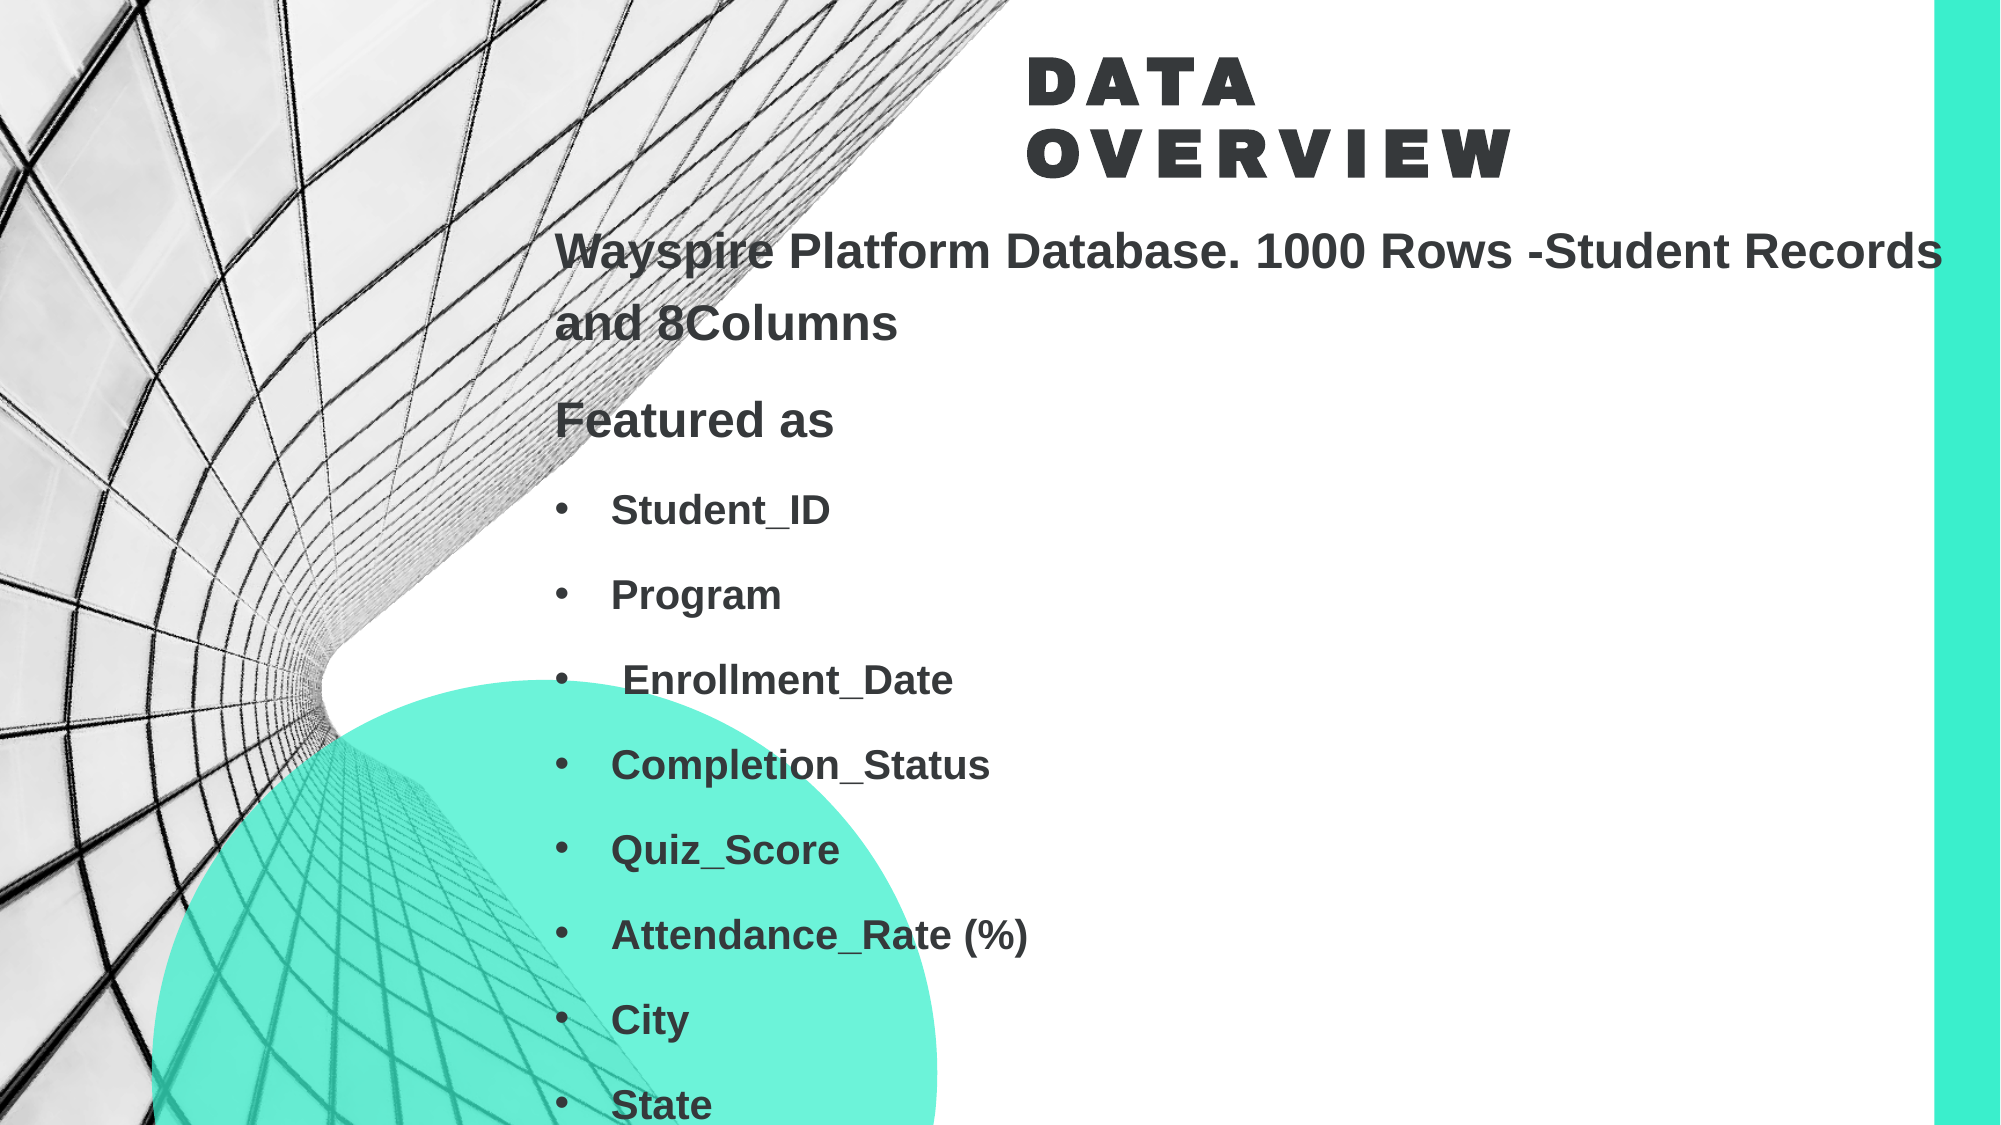

# DATA OVERVIEW
Wayspire Platform Database. 1000 Rows -Student Records and 8Columns
Featured as
Student_ID
Program
 Enrollment_Date
Completion_Status
Quiz_Score
Attendance_Rate (%)
City
State